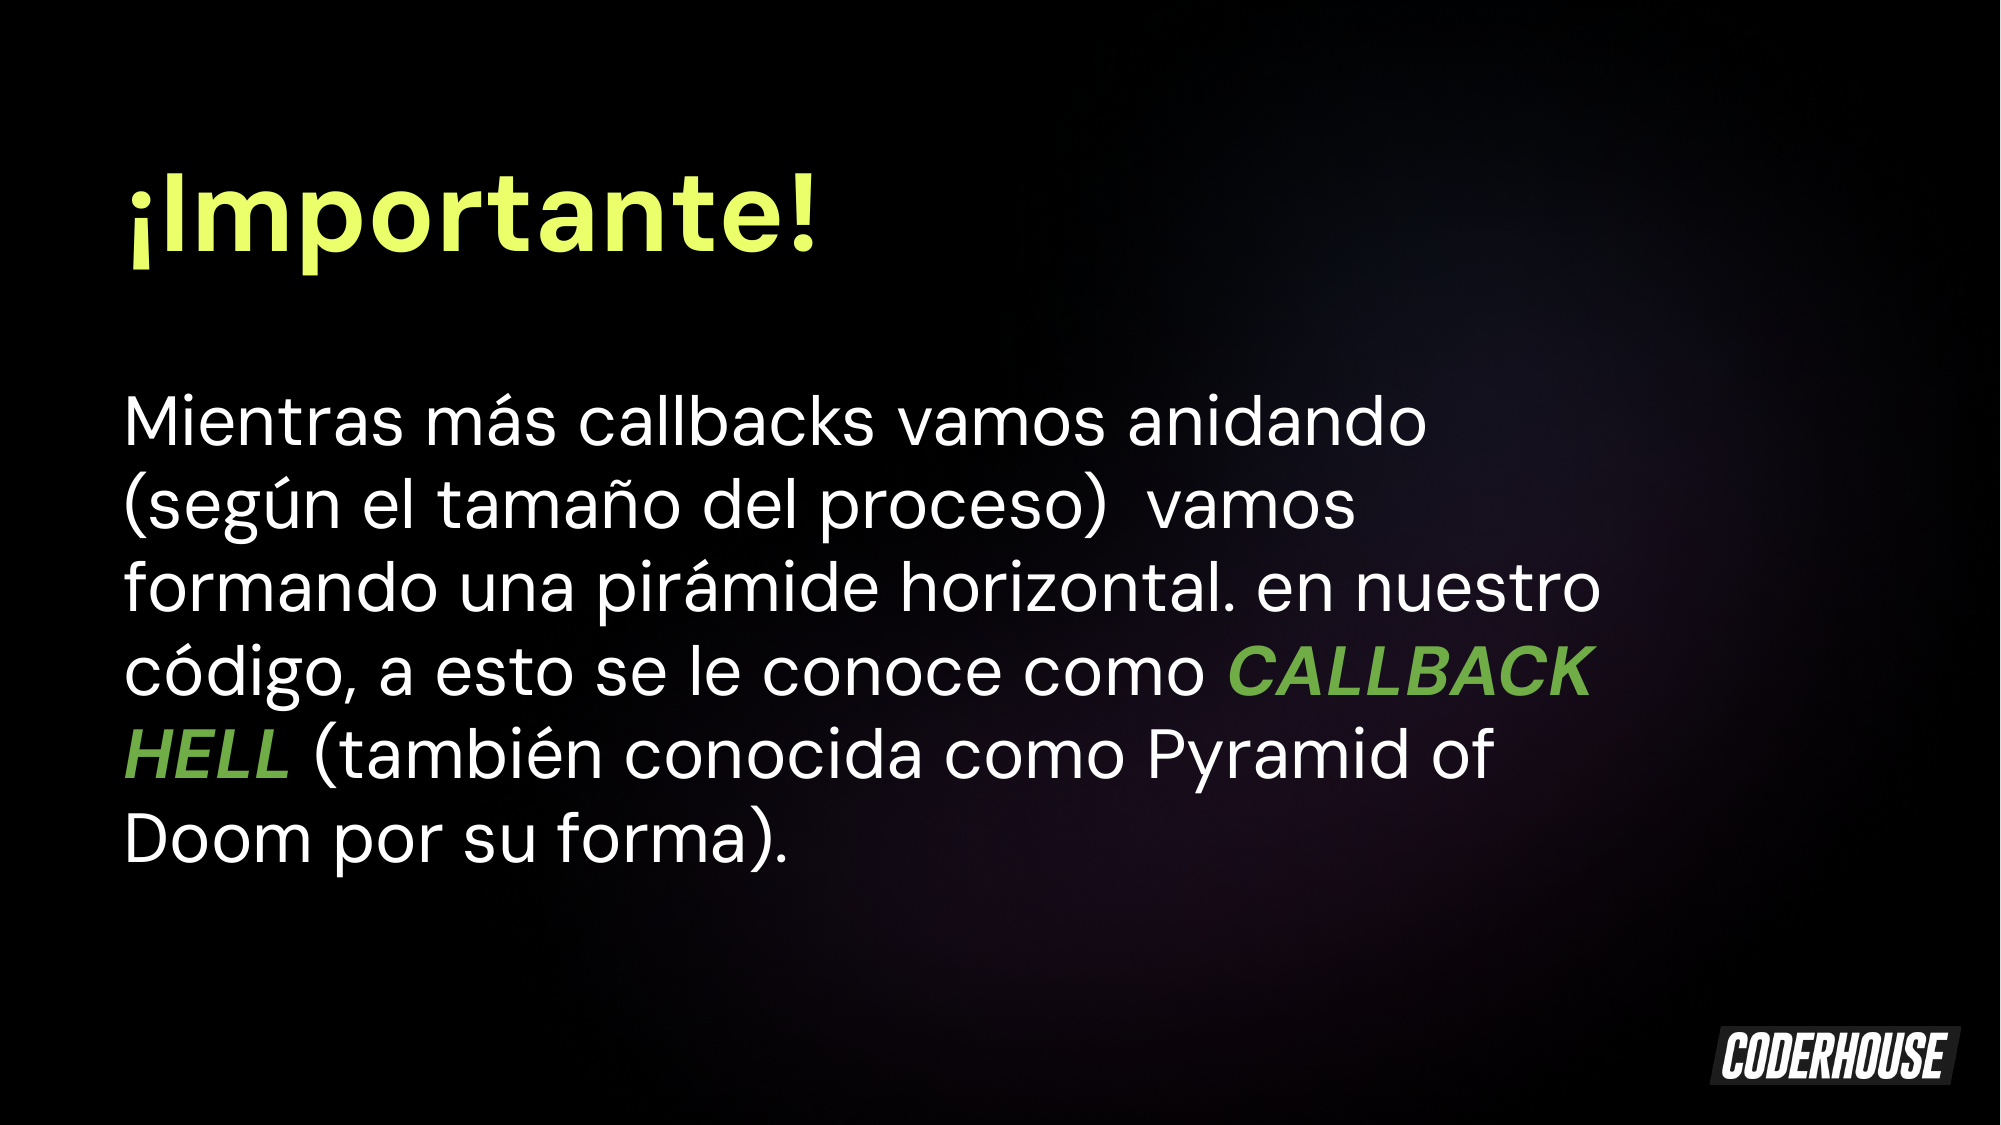

¡Importante!
Mientras más callbacks vamos anidando (según el tamaño del proceso)  vamos formando una pirámide horizontal. en nuestro código, a esto se le conoce como CALLBACK HELL (también conocida como Pyramid of Doom por su forma).